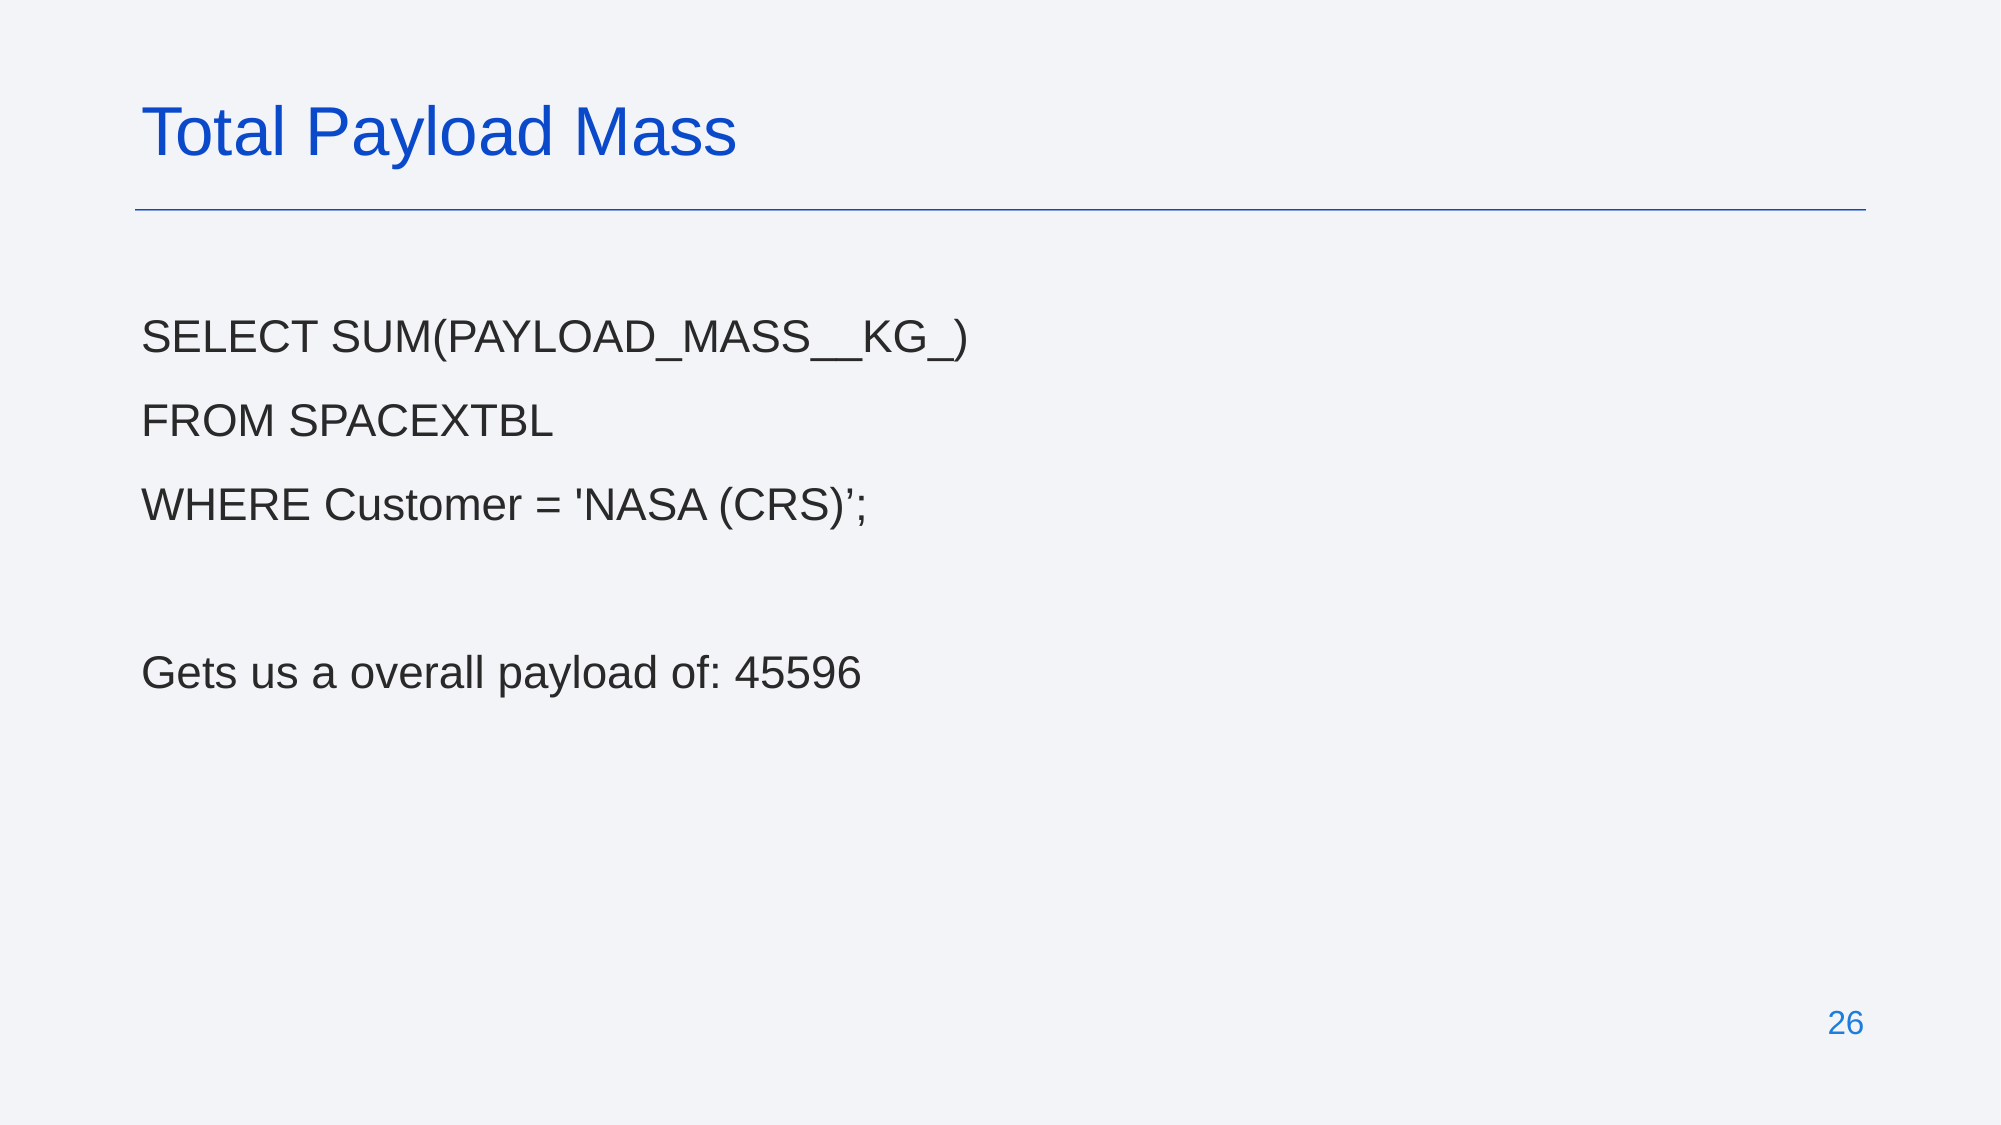

Total Payload Mass
SELECT SUM(PAYLOAD_MASS__KG_)
FROM SPACEXTBL
WHERE Customer = 'NASA (CRS)’;

Gets us a overall payload of: 45596

26